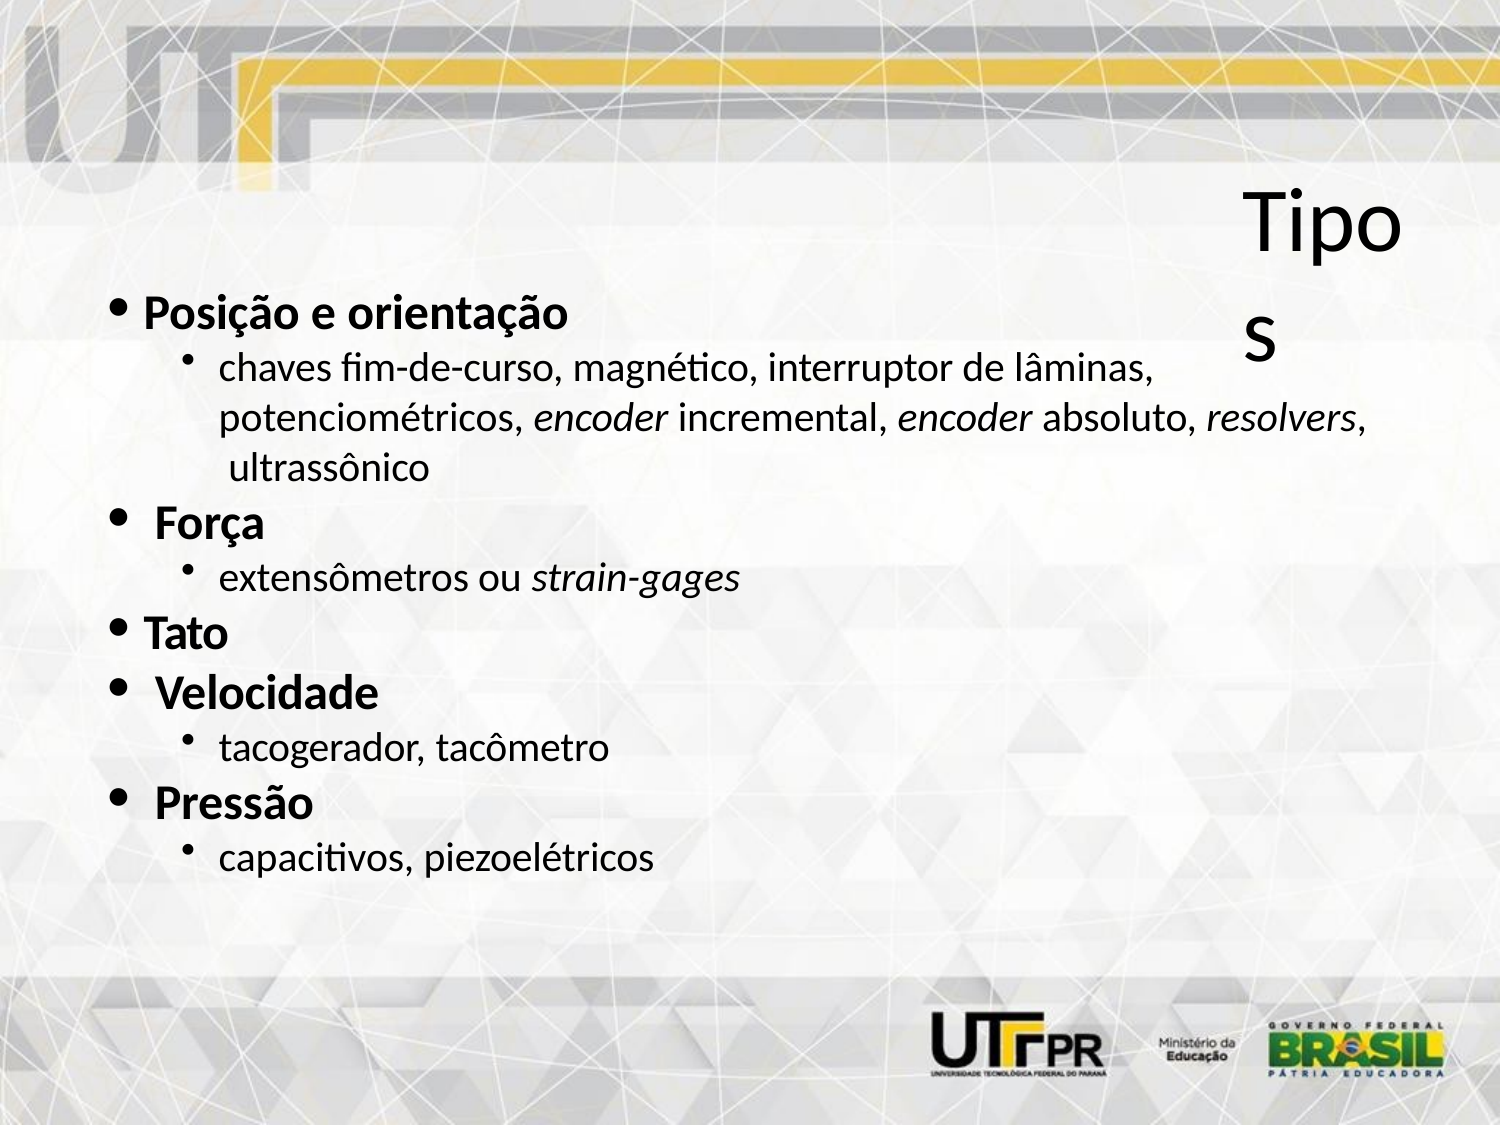

# Tipos
Posição e orientação
chaves fim-de-curso, magnético, interruptor de lâminas,  potenciométricos, encoder incremental, encoder absoluto, resolvers,  ultrassônico
Força
extensômetros ou strain-gages
Tato
Velocidade
tacogerador, tacômetro
Pressão
capacitivos, piezoelétricos